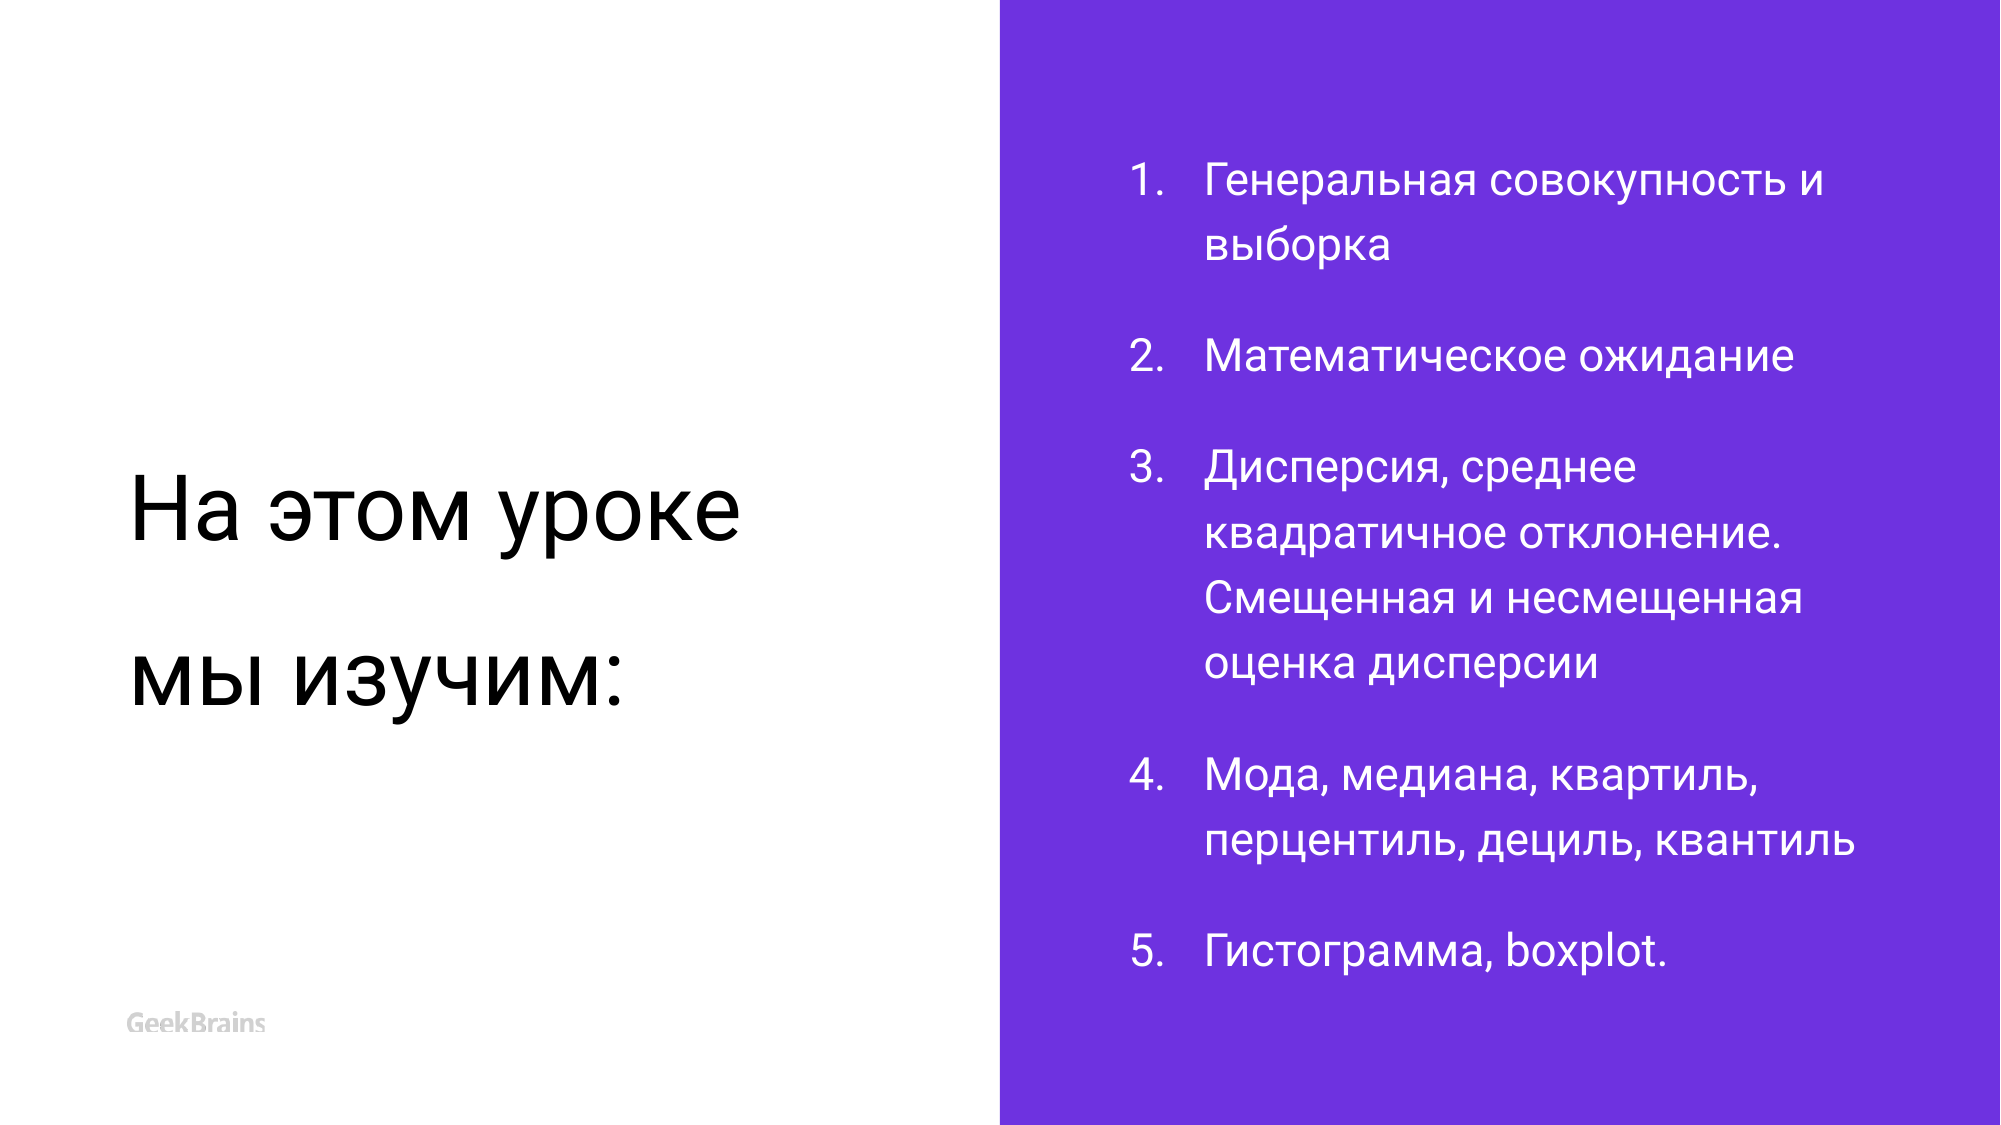

Генеральная совокупность и выборка
Математическое ожидание
Дисперсия, среднее квадратичное отклонение. Смещенная и несмещенная оценка дисперсии
Мода, медиана, квартиль, перцентиль, дециль, квантиль
Гистограмма, boxplot.
# На этом уроке мы изучим: